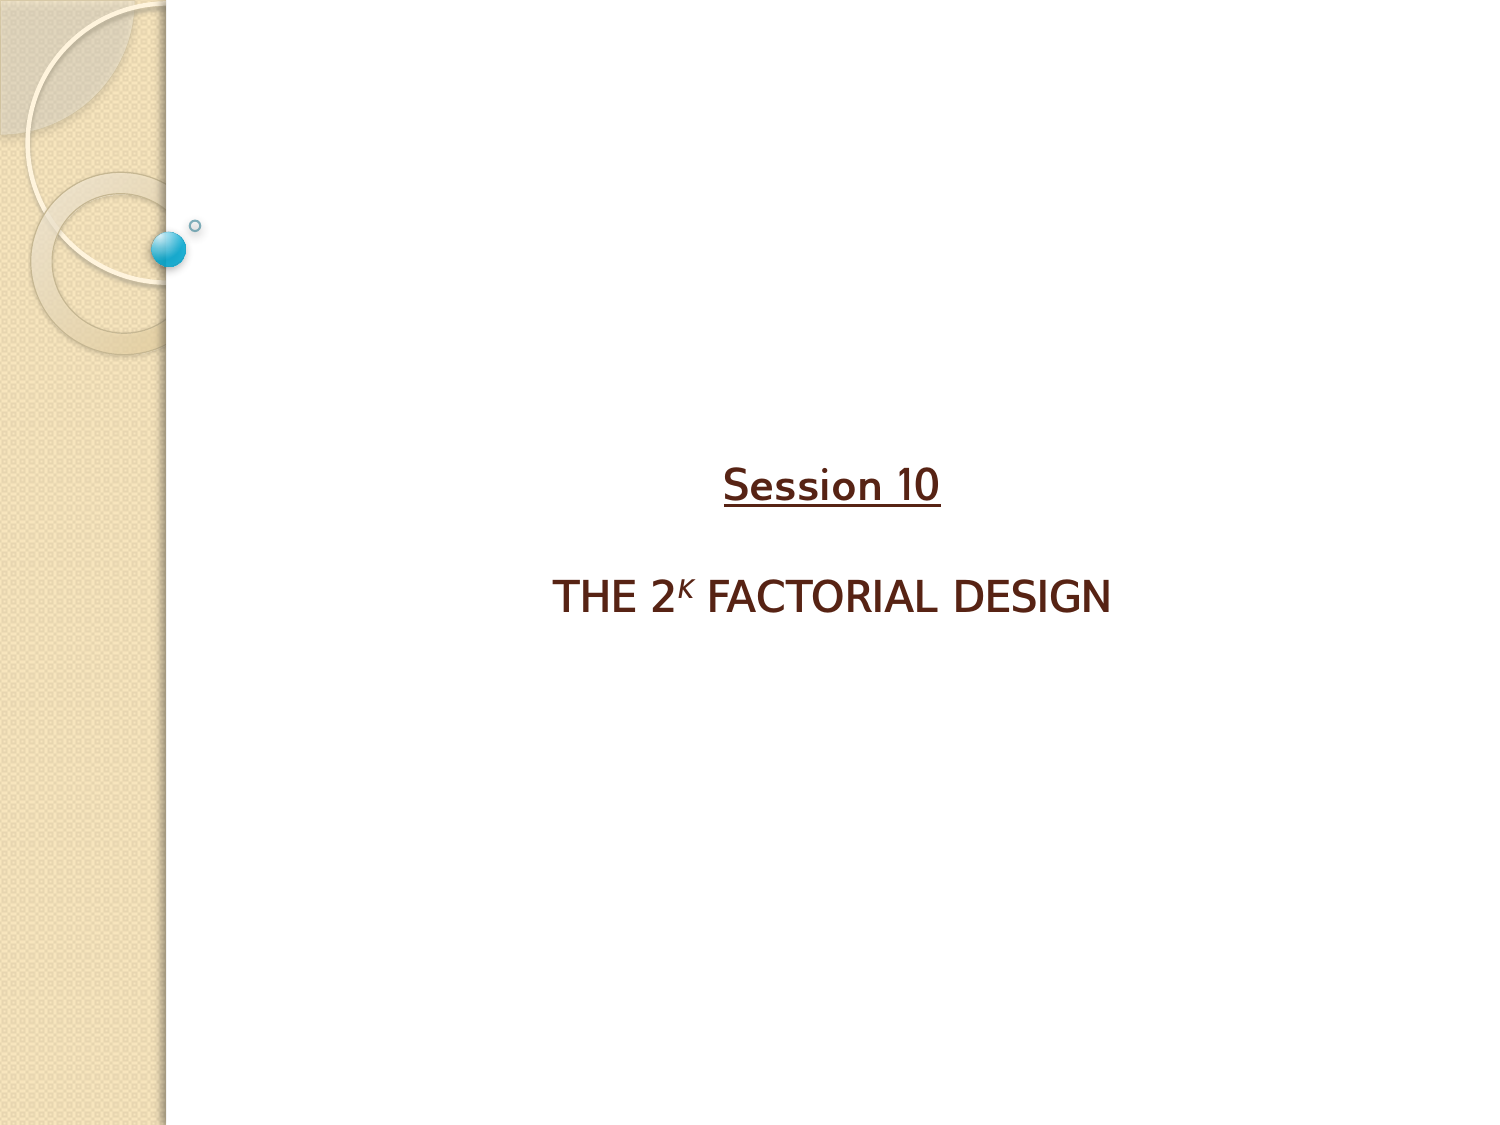

# Session 10 THE 2K FACTORIAL DESIGN